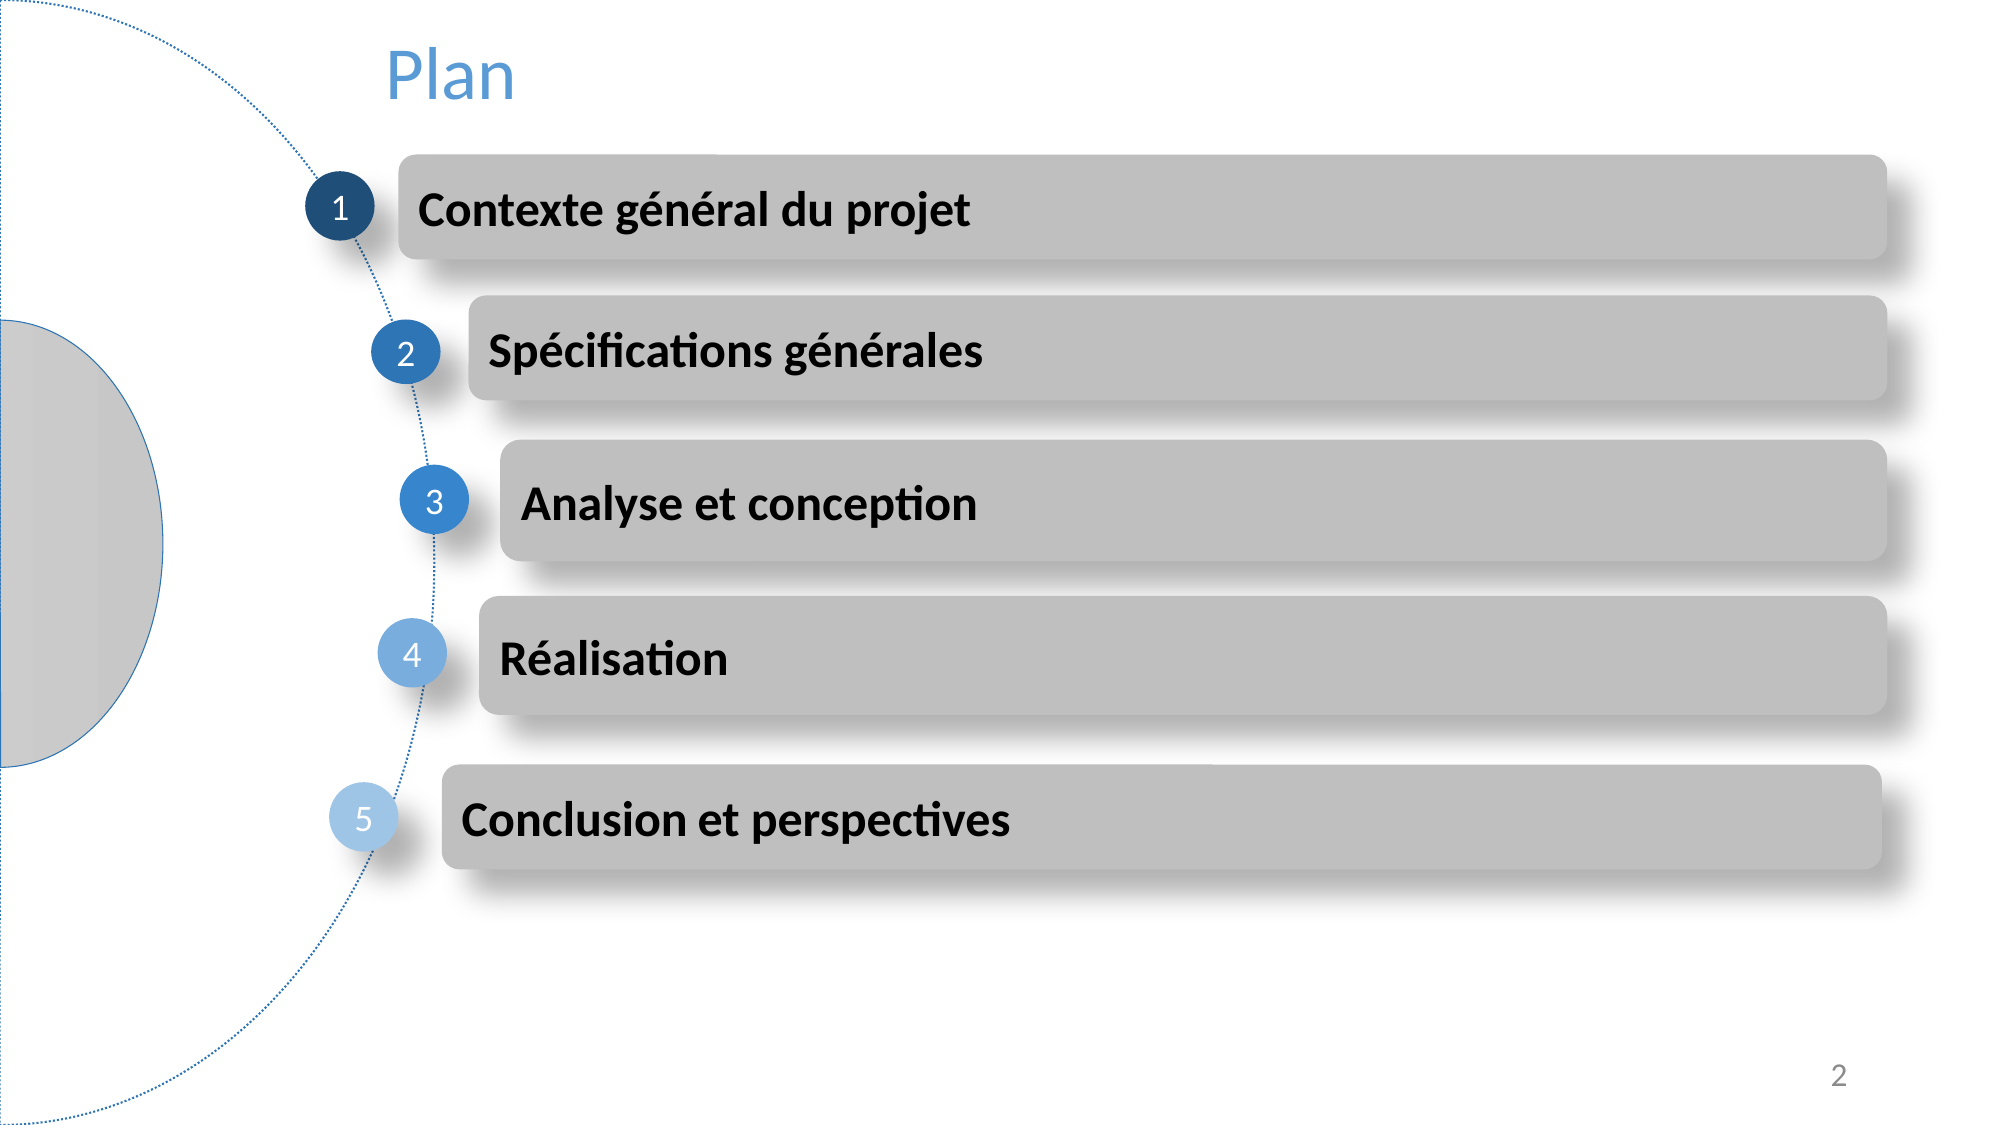

Plan

Contexte général du projet
1
Spécifications générales
2

Analyse et conception
3
Réalisation
4
Conclusion et perspectives
5
2